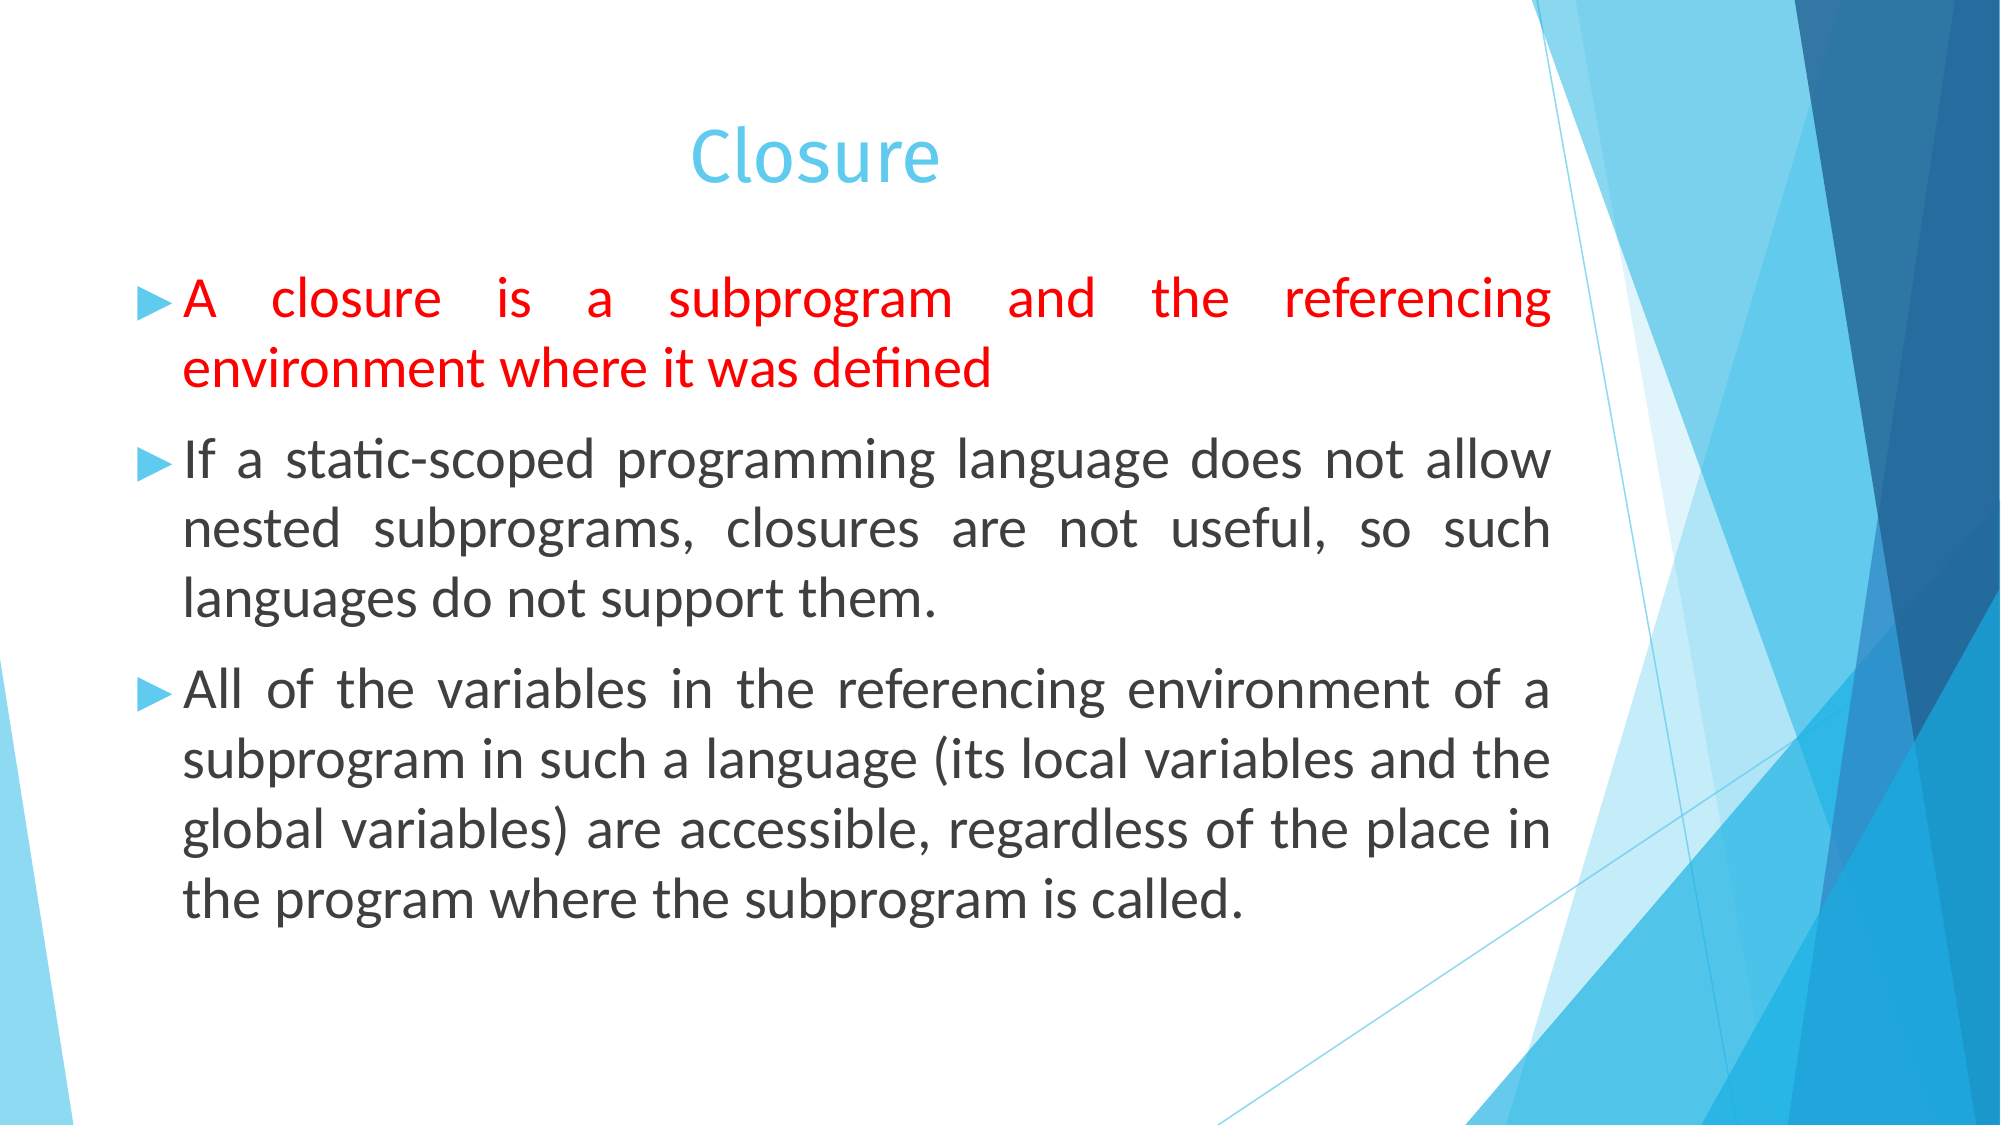

# Closure
A closure is a subprogram and the referencing environment where it was defined
If a static-scoped programming language does not allow nested subprograms, closures are not useful, so such languages do not support them.
All of the variables in the referencing environment of a subprogram in such a language (its local variables and the global variables) are accessible, regardless of the place in the program where the subprogram is called.